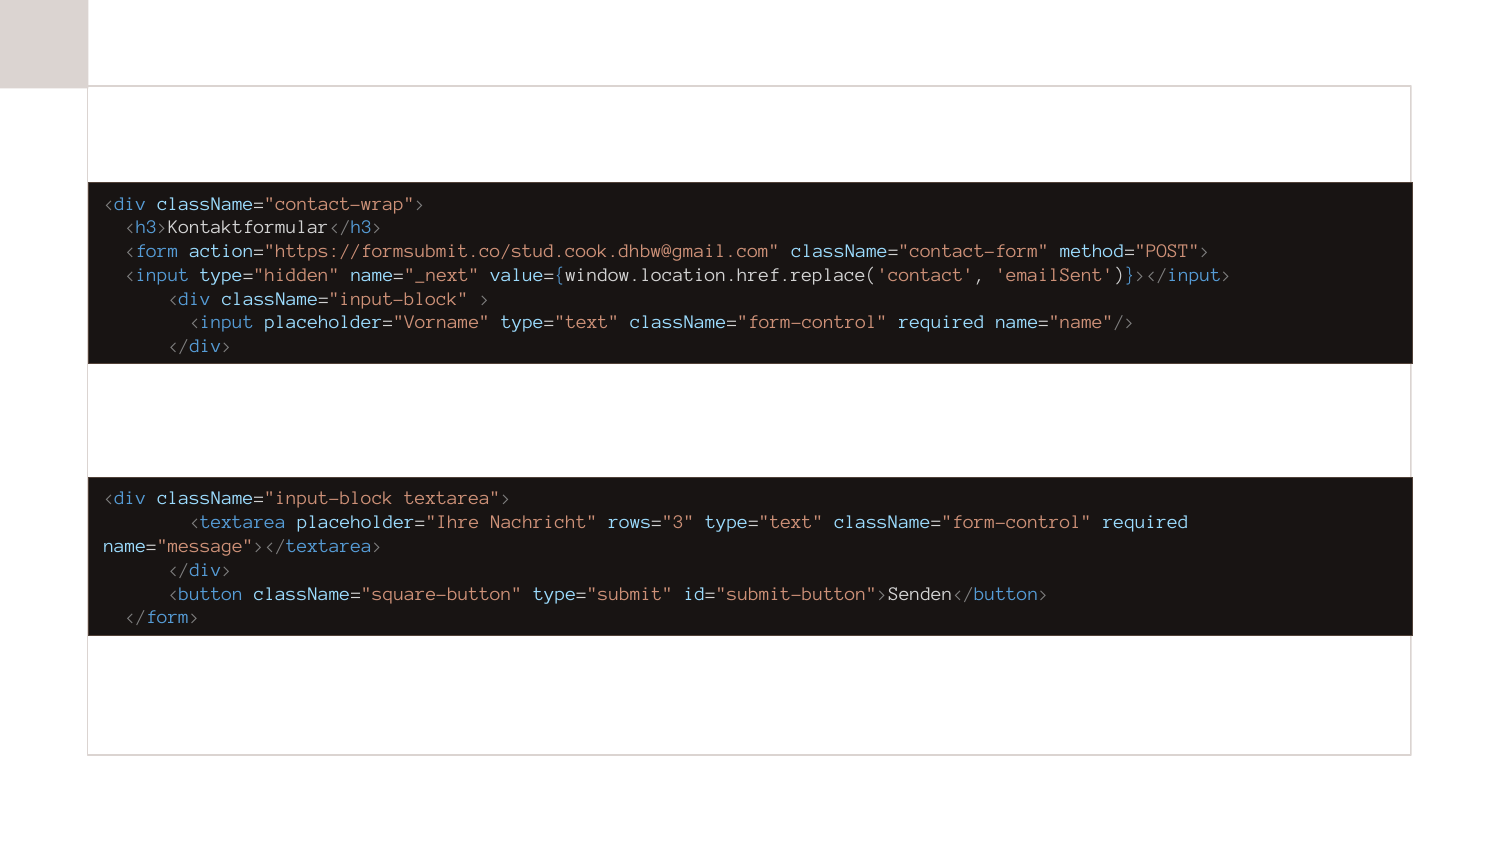

<div className="contact-wrap">
  <h3>Kontaktformular</h3>
  <form action="https://formsubmit.co/stud.cook.dhbw@gmail.com" className="contact-form" method="POST">
  <input type="hidden" name="_next" value={window.location.href.replace('contact', 'emailSent')}></input>
      <div className="input-block" >
        <input placeholder="Vorname" type="text" className="form-control" required name="name"/>
      </div>
<div className="input-block textarea">
        <textarea placeholder="Ihre Nachricht" rows="3" type="text" className="form-control" required name="message"></textarea>
      </div>
      <button className="square-button" type="submit" id="submit-button">Senden</button>
  </form>